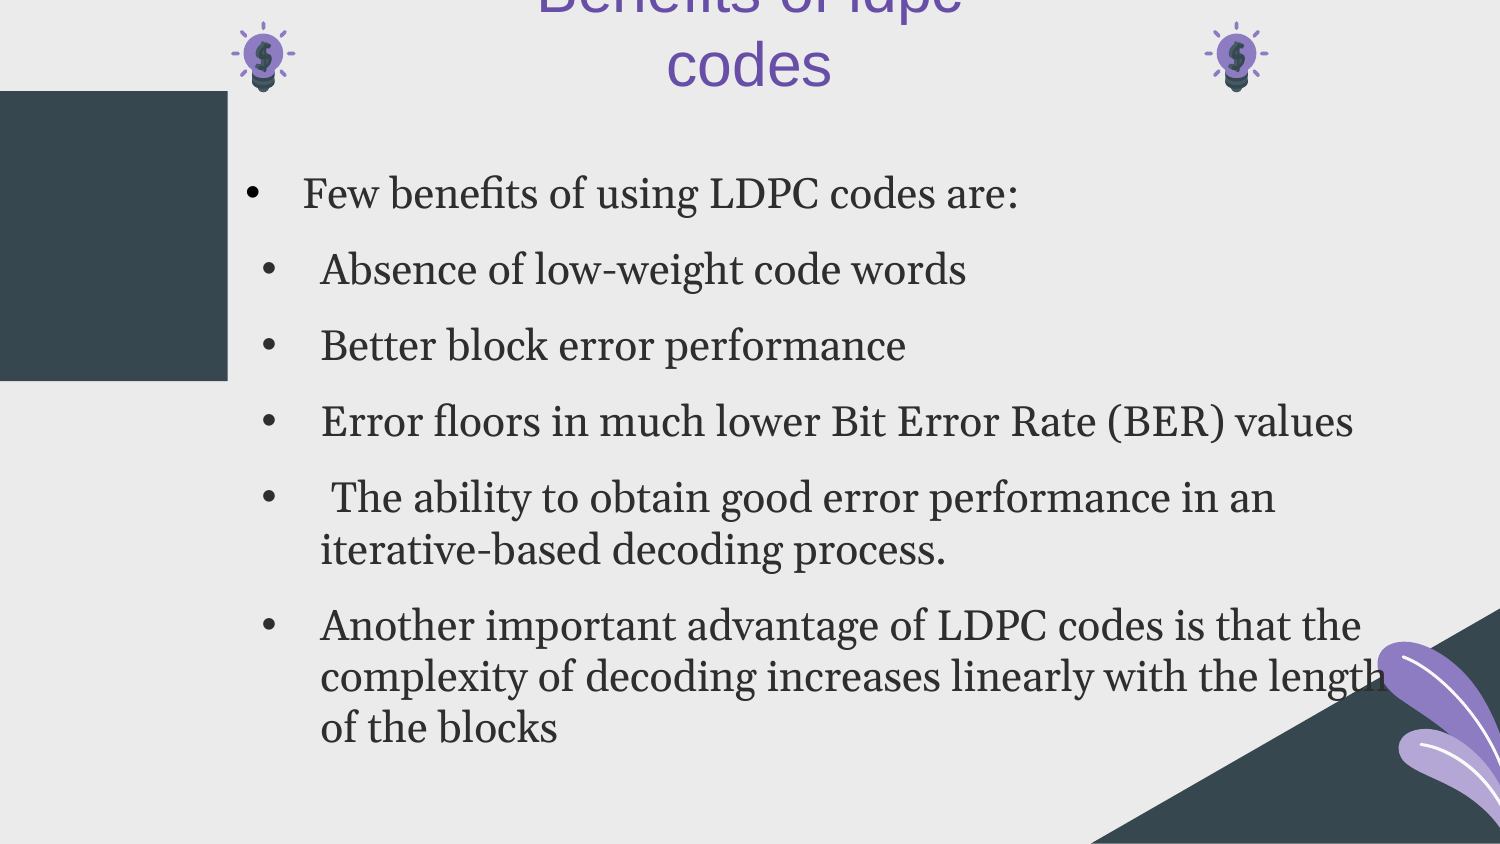

# Benefits of ldpc codes
Few benefits of using LDPC codes are:

Absence of low-weight code words

Better block error performance

Error floors in much lower Bit Error Rate (BER) values

 The ability to obtain good error performance in an iterative-based decoding process.

Another important advantage of LDPC codes is that the complexity of decoding increases linearly with the length of the blocks